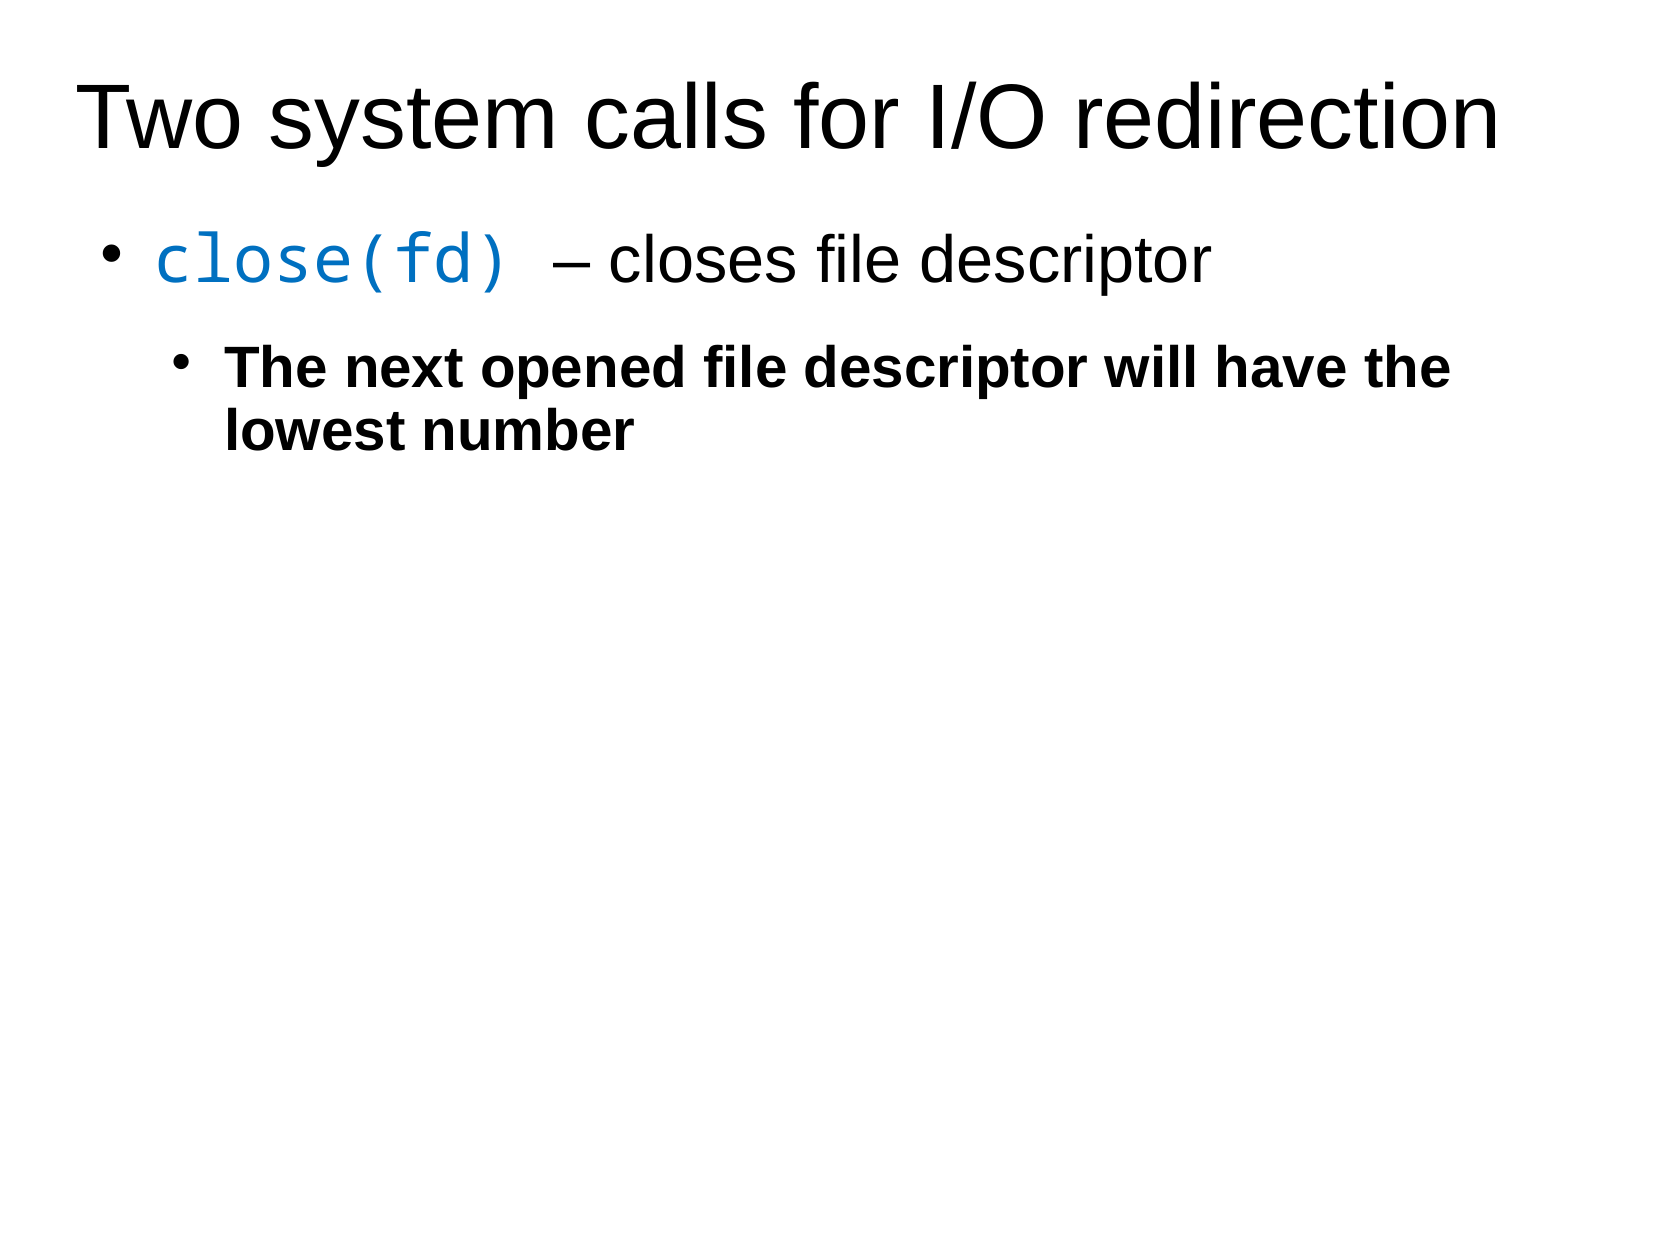

# Two system calls for I/O redirection
close(fd) – closes file descriptor
The next opened file descriptor will have the lowest number